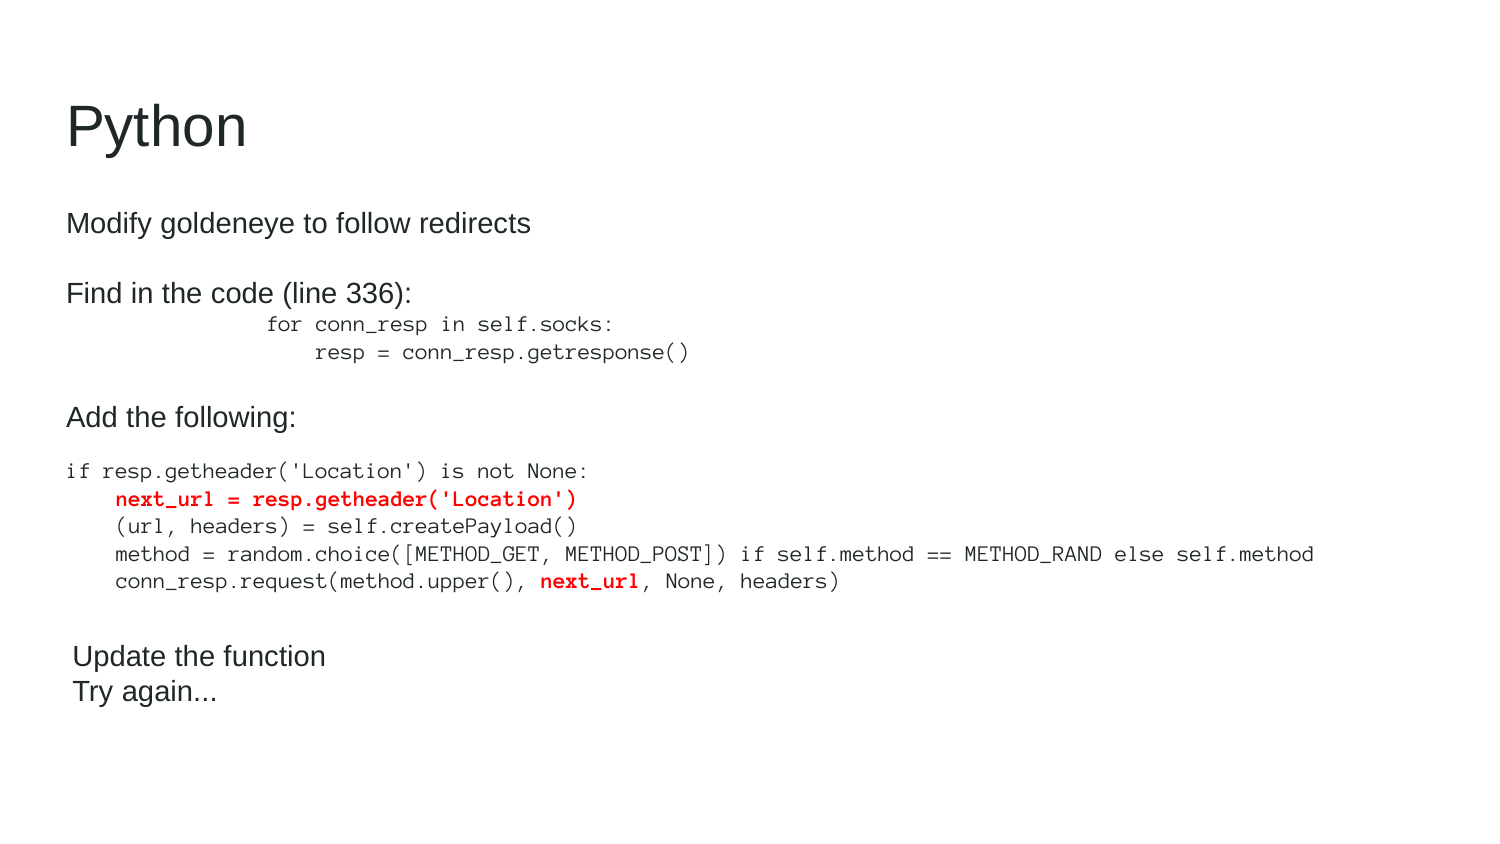

# Python
Modify goldeneye to follow redirects

Find in the code (line 336):
                for conn_resp in self.socks:
                    resp = conn_resp.getresponse()

Add the following:
if resp.getheader('Location') is not None:
    next_url = resp.getheader('Location')
    (url, headers) = self.createPayload()
    method = random.choice([METHOD_GET, METHOD_POST]) if self.method == METHOD_RAND else self.method
    conn_resp.request(method.upper(), next_url, None, headers)
Update the function
Try again...